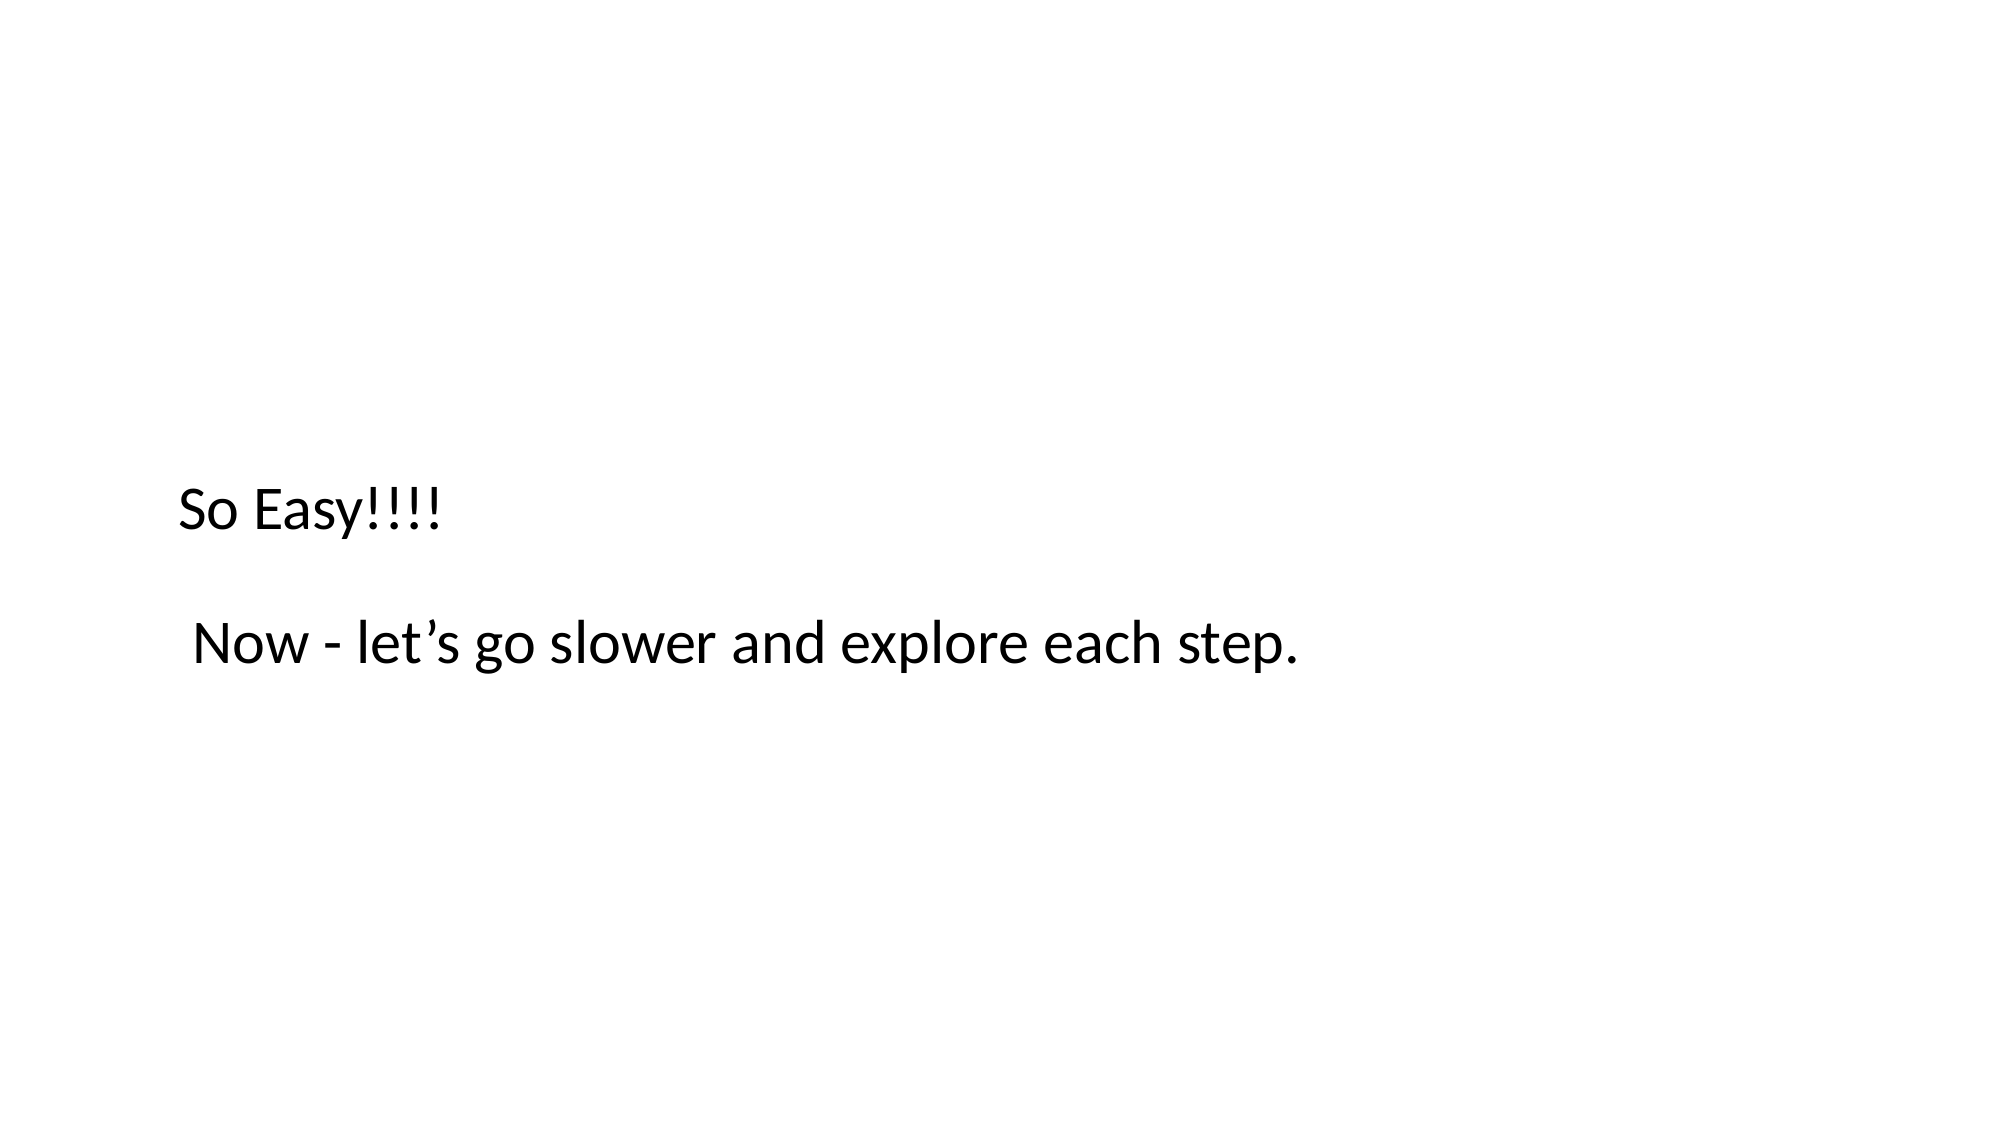

# So Easy!!!! Now - let’s go slower and explore each step.